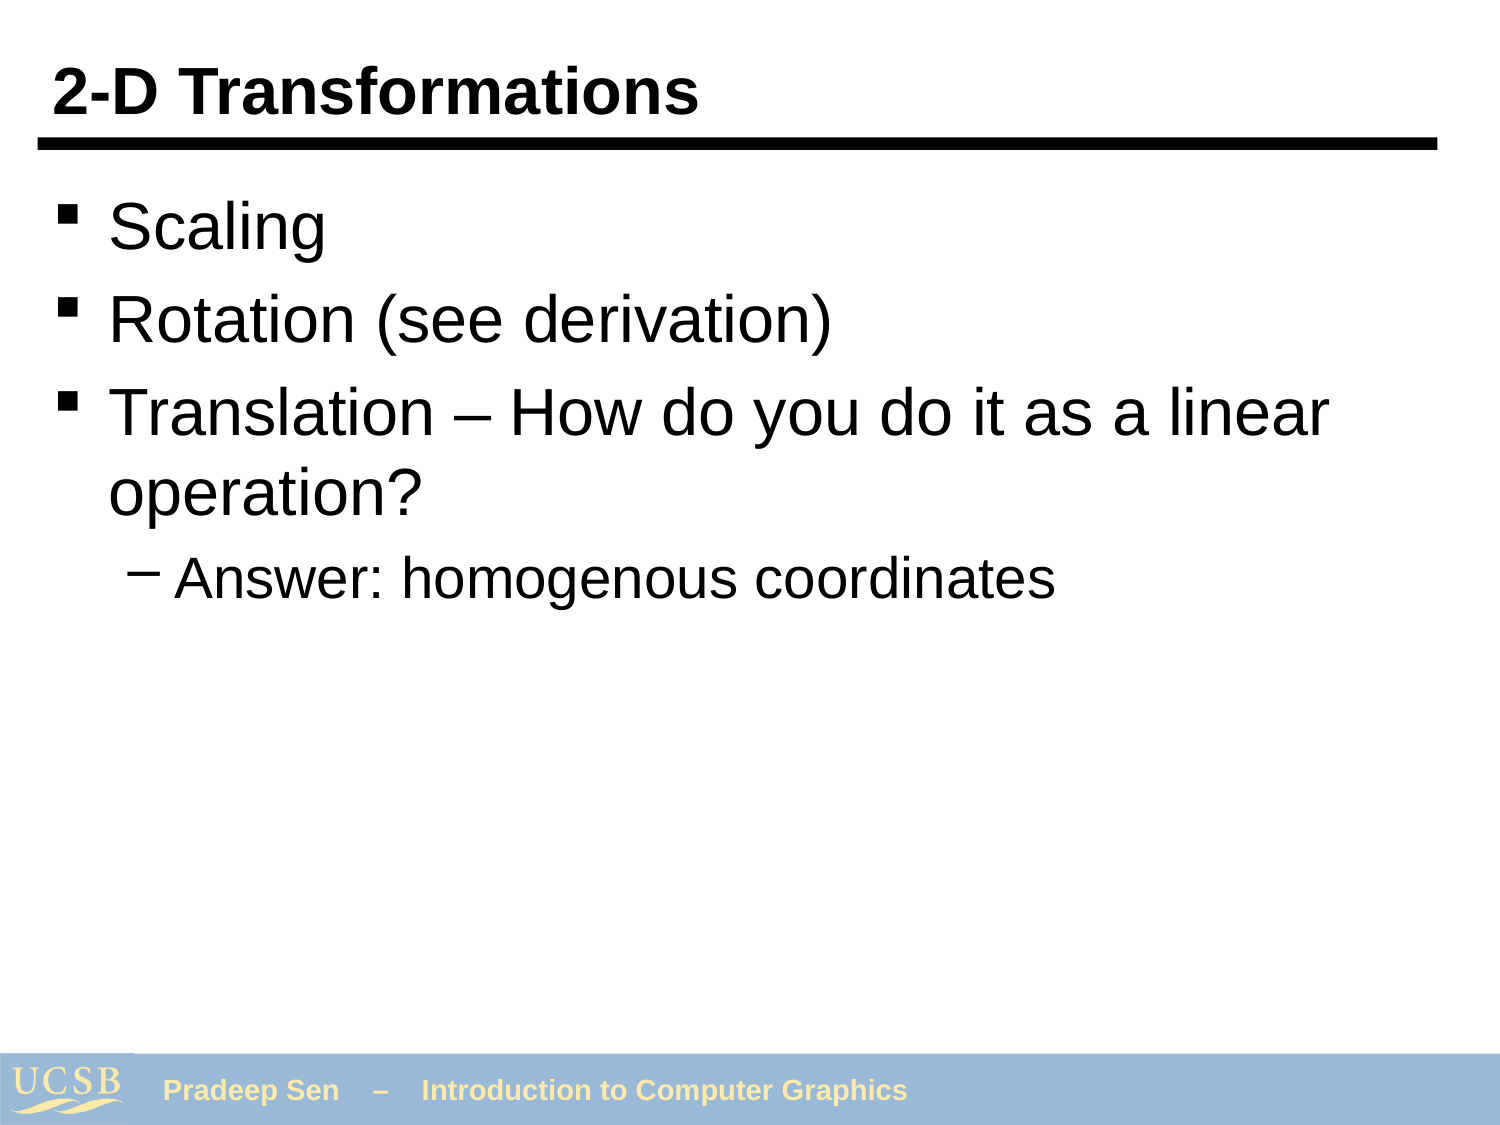

# 2-D Transformations
Scaling
Rotation (see derivation)
Translation – How do you do it as a linear operation?
Answer: homogenous coordinates